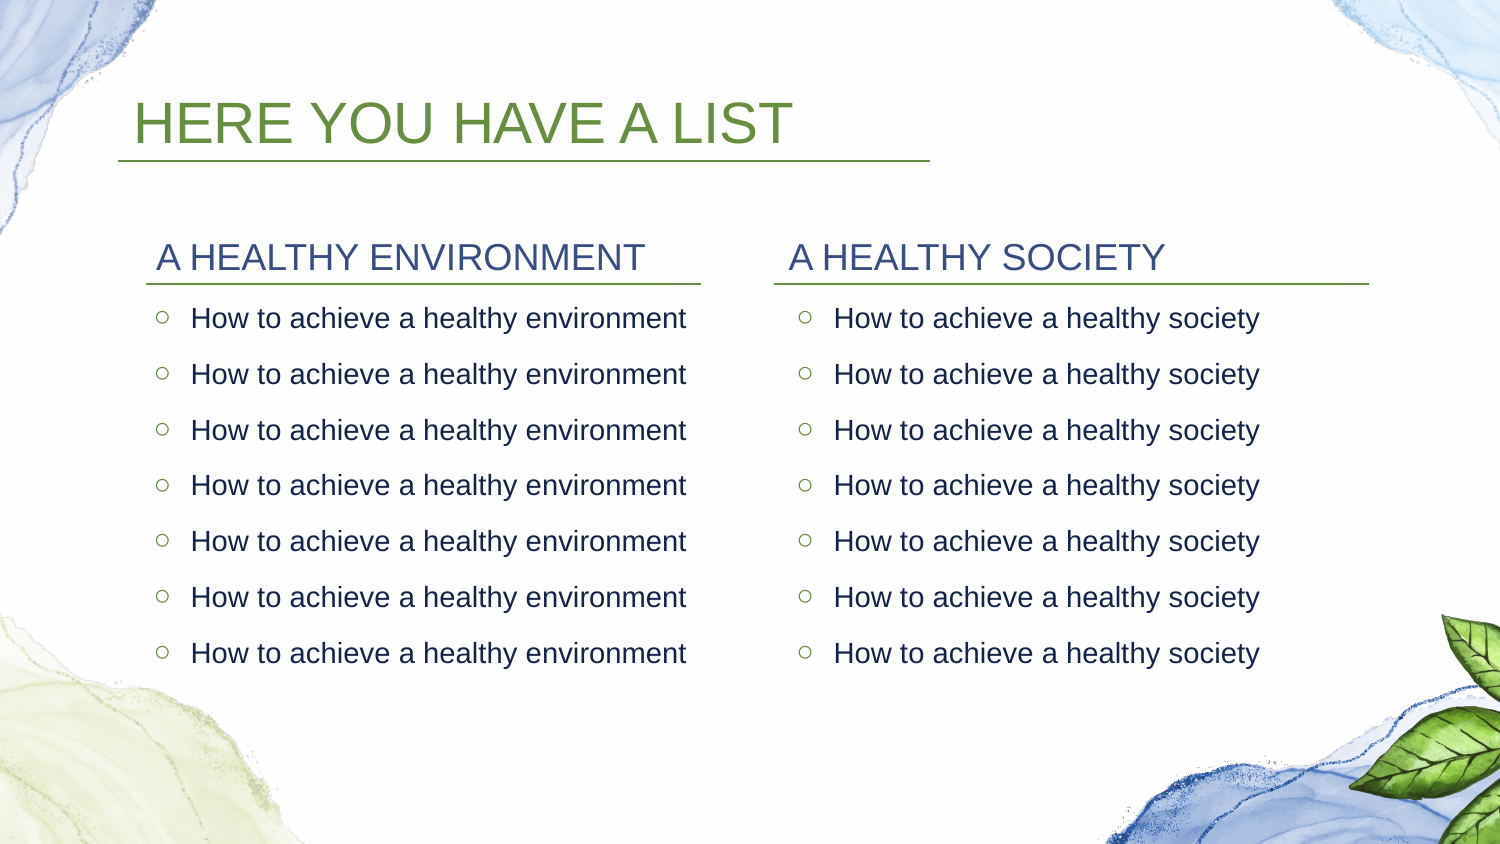

# HERE YOU HAVE A LIST
 A HEALTHY ENVIRONMENT
A HEALTHY SOCIETY
How to achieve a healthy environment
How to achieve a healthy environment
How to achieve a healthy environment
How to achieve a healthy environment
How to achieve a healthy environment
How to achieve a healthy environment
How to achieve a healthy environment
How to achieve a healthy society
How to achieve a healthy society
How to achieve a healthy society
How to achieve a healthy society
How to achieve a healthy society
How to achieve a healthy society
How to achieve a healthy society